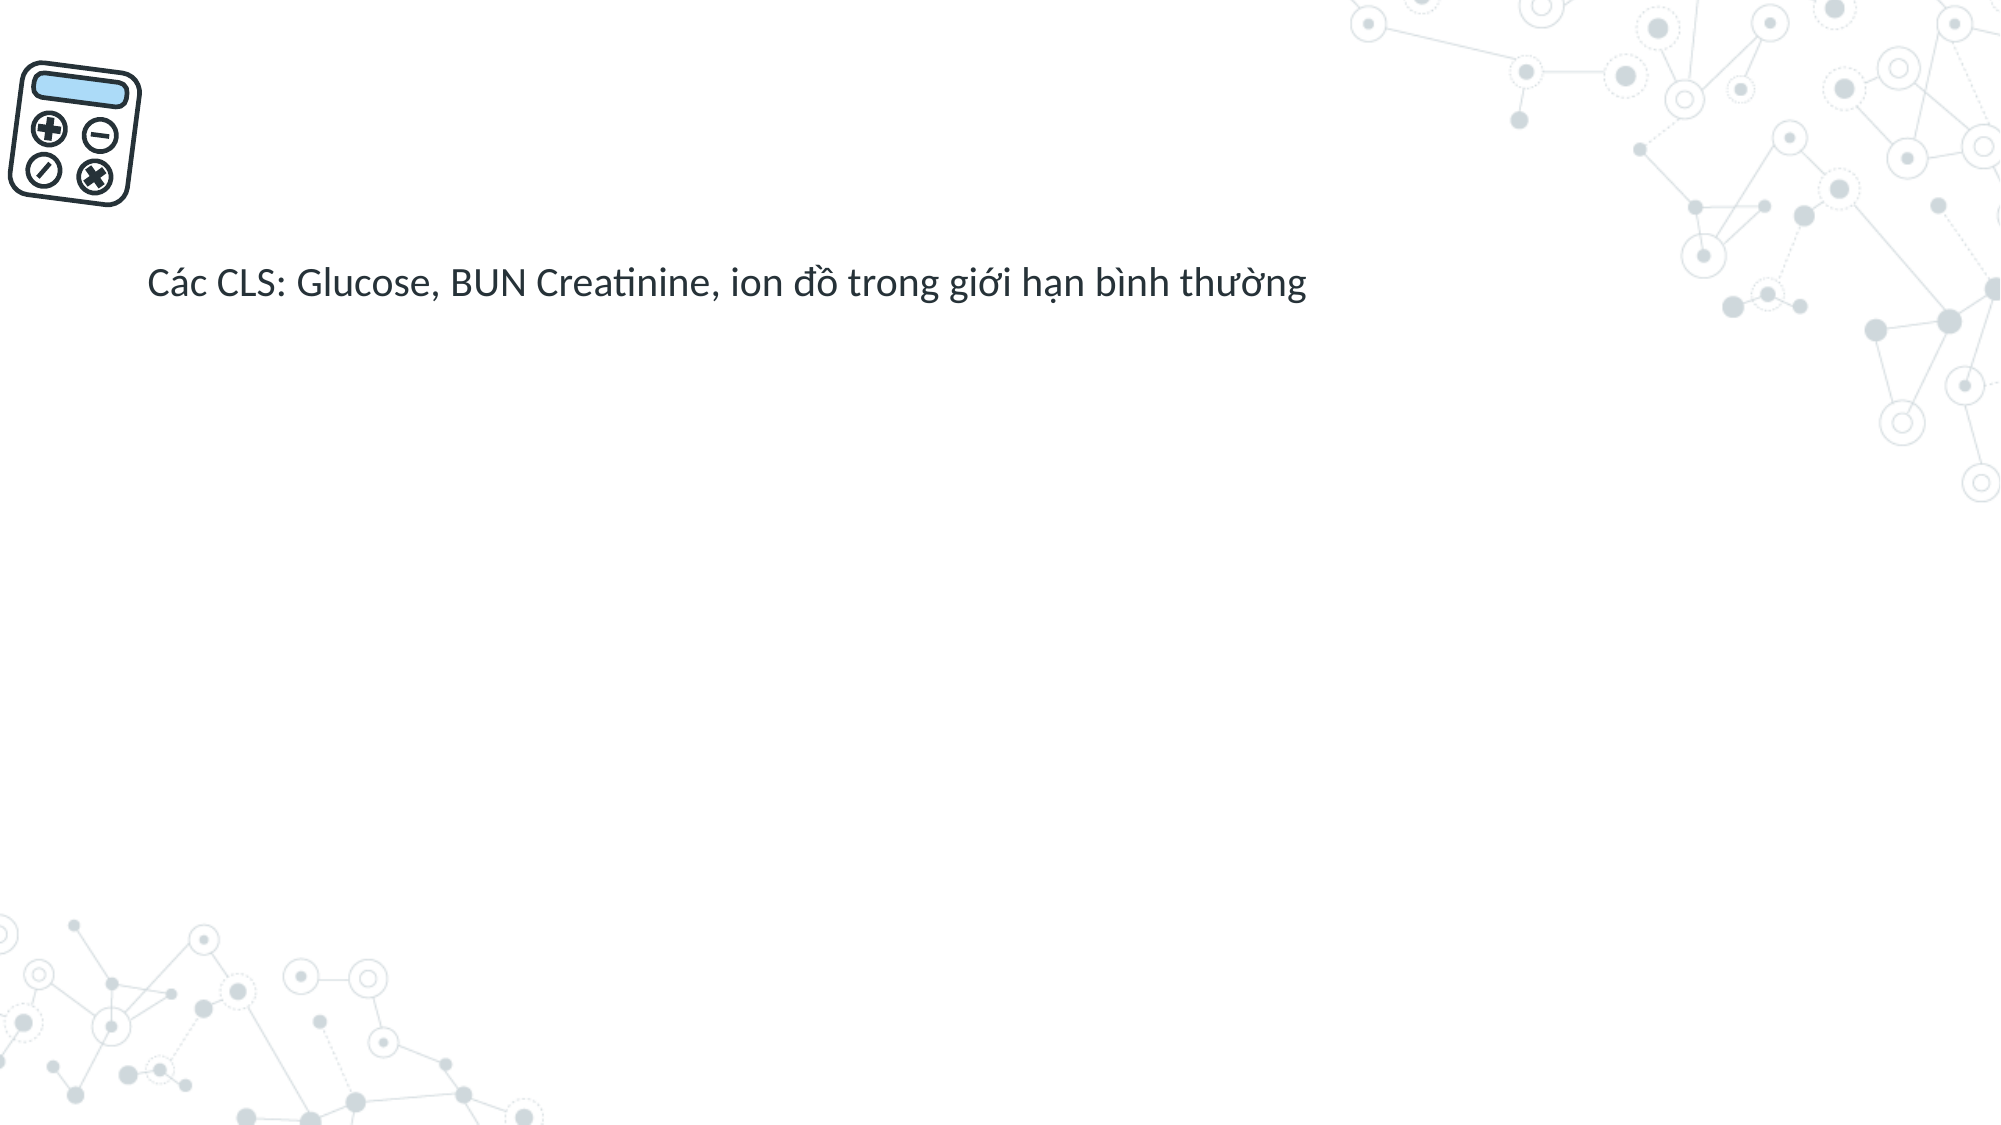

#
Các CLS: Glucose, BUN Creatinine, ion đồ trong giới hạn bình thường